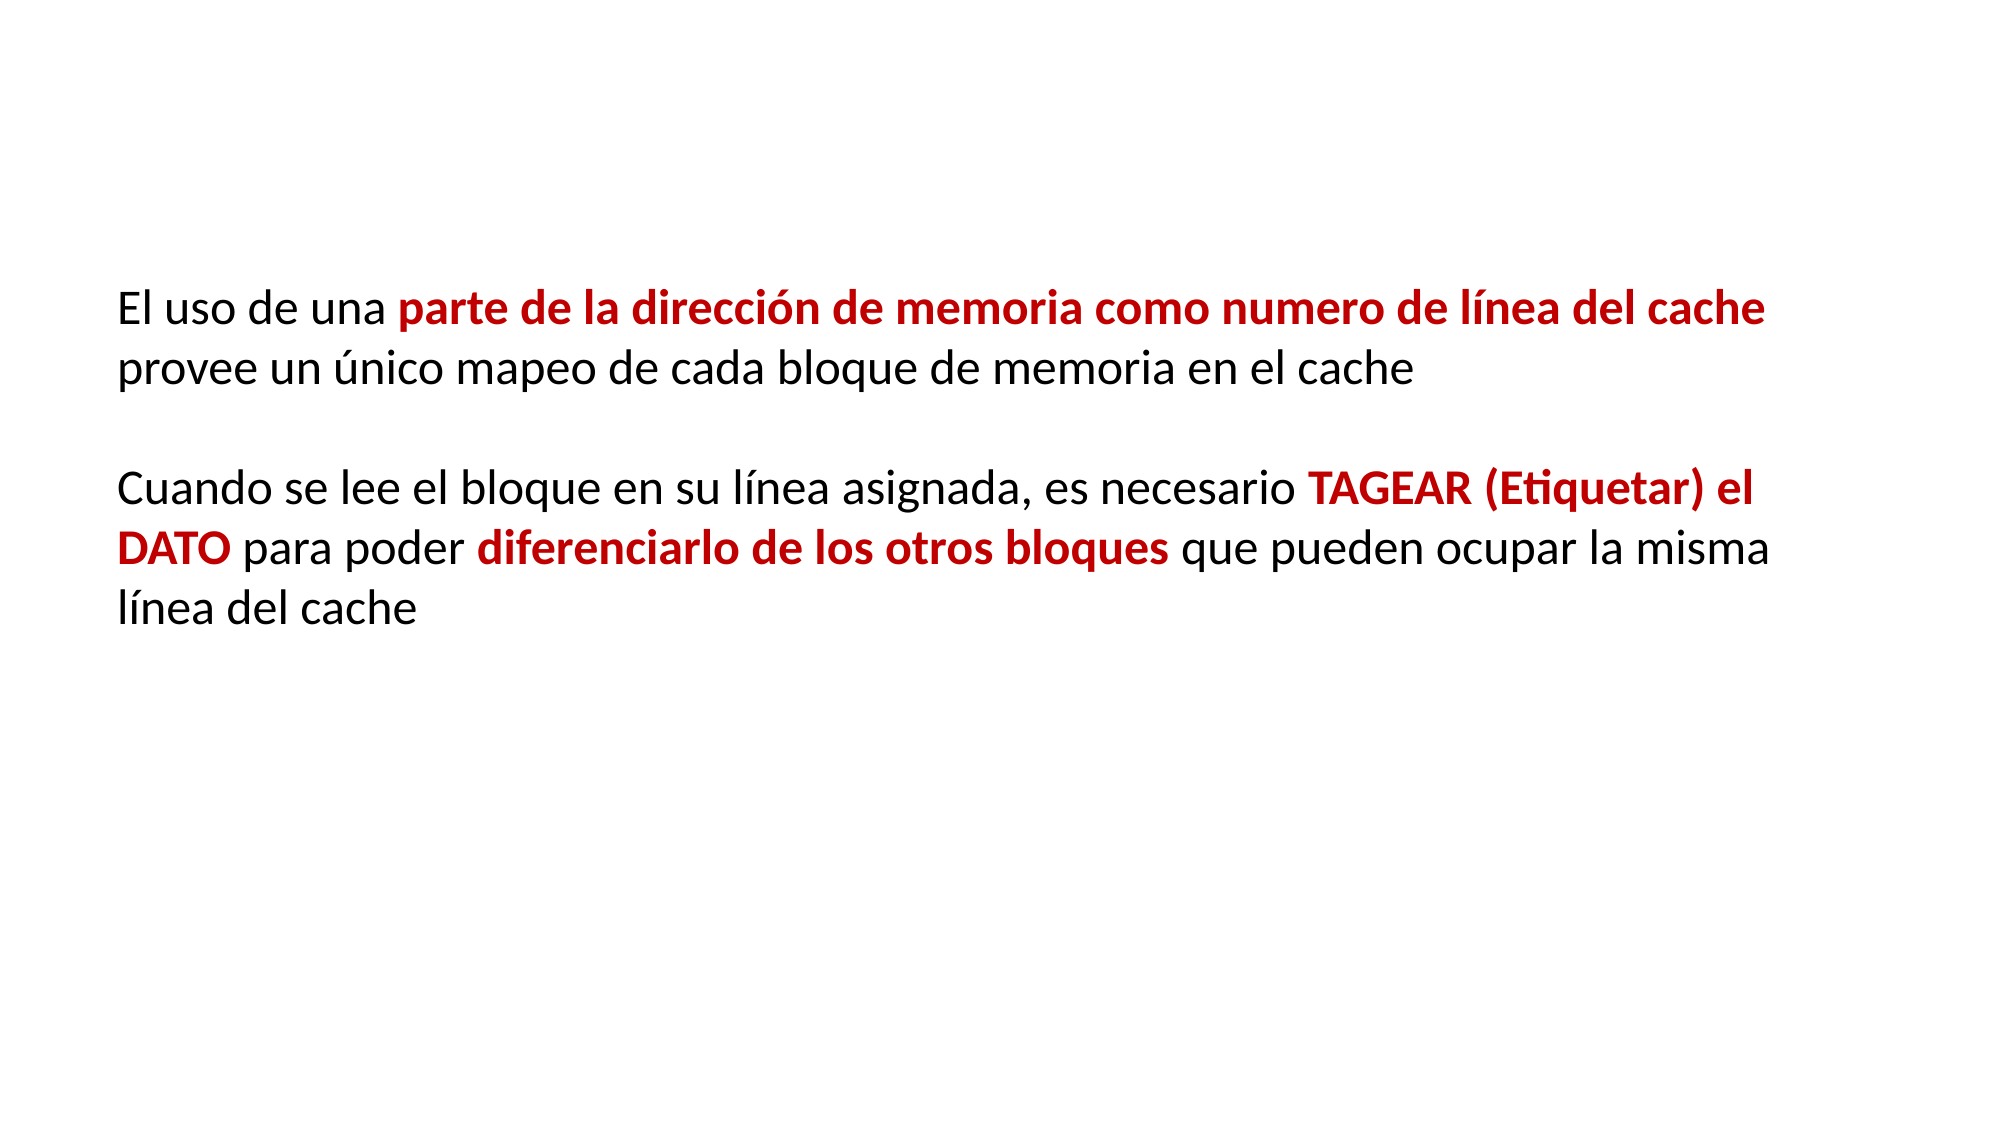

El uso de una parte de la dirección de memoria como numero de línea del cache  provee un único mapeo de cada bloque de memoria en el cache

Cuando se lee el bloque en su línea asignada, es necesario TAGEAR (Etiquetar) el DATO para poder diferenciarlo de los otros bloques que pueden ocupar la misma línea del cache